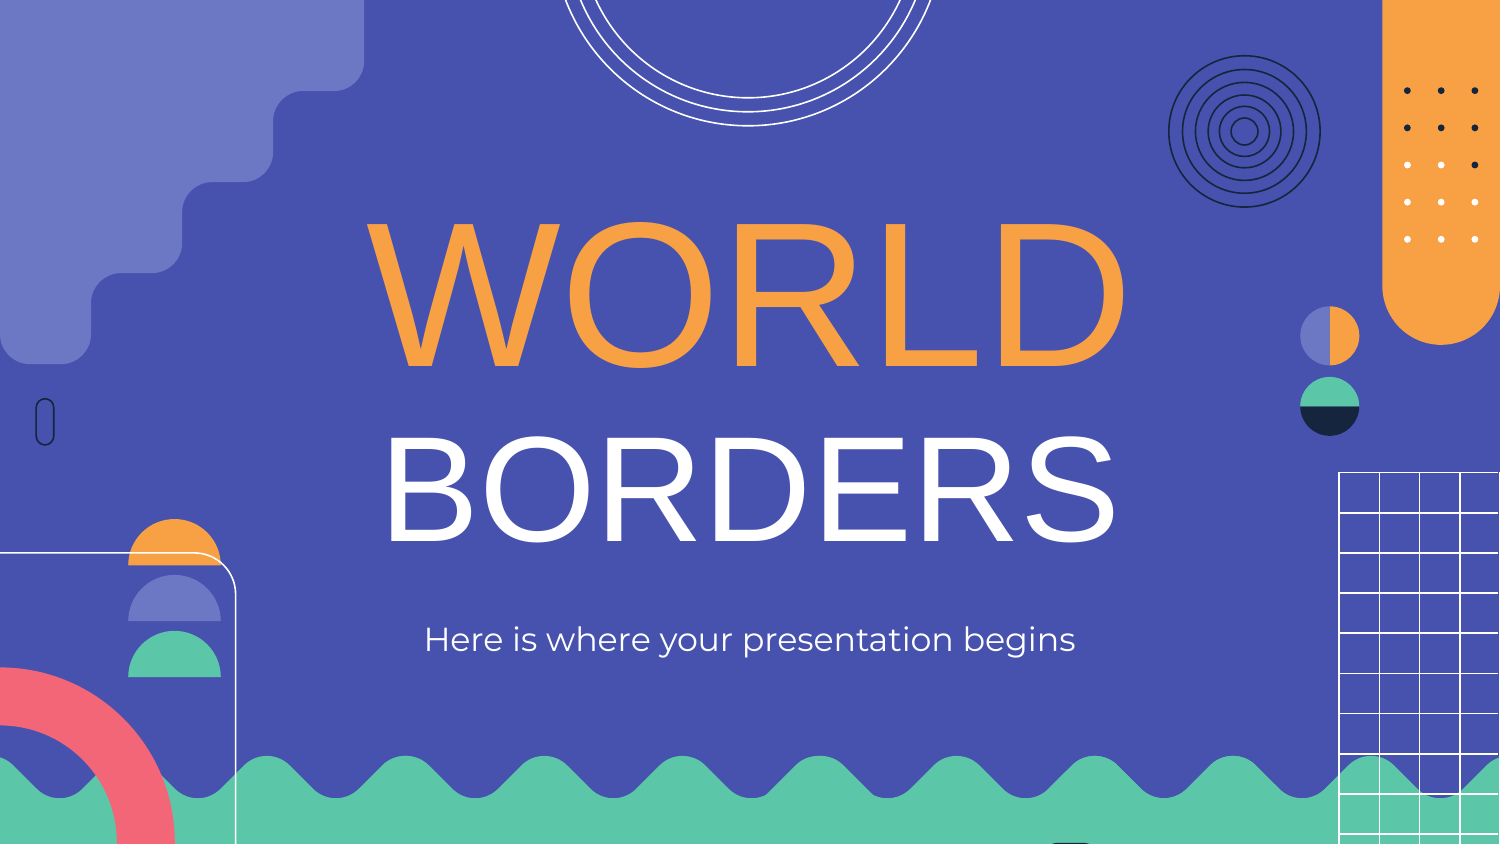

# WORLD
BORDERS

Here is where your presentation begins